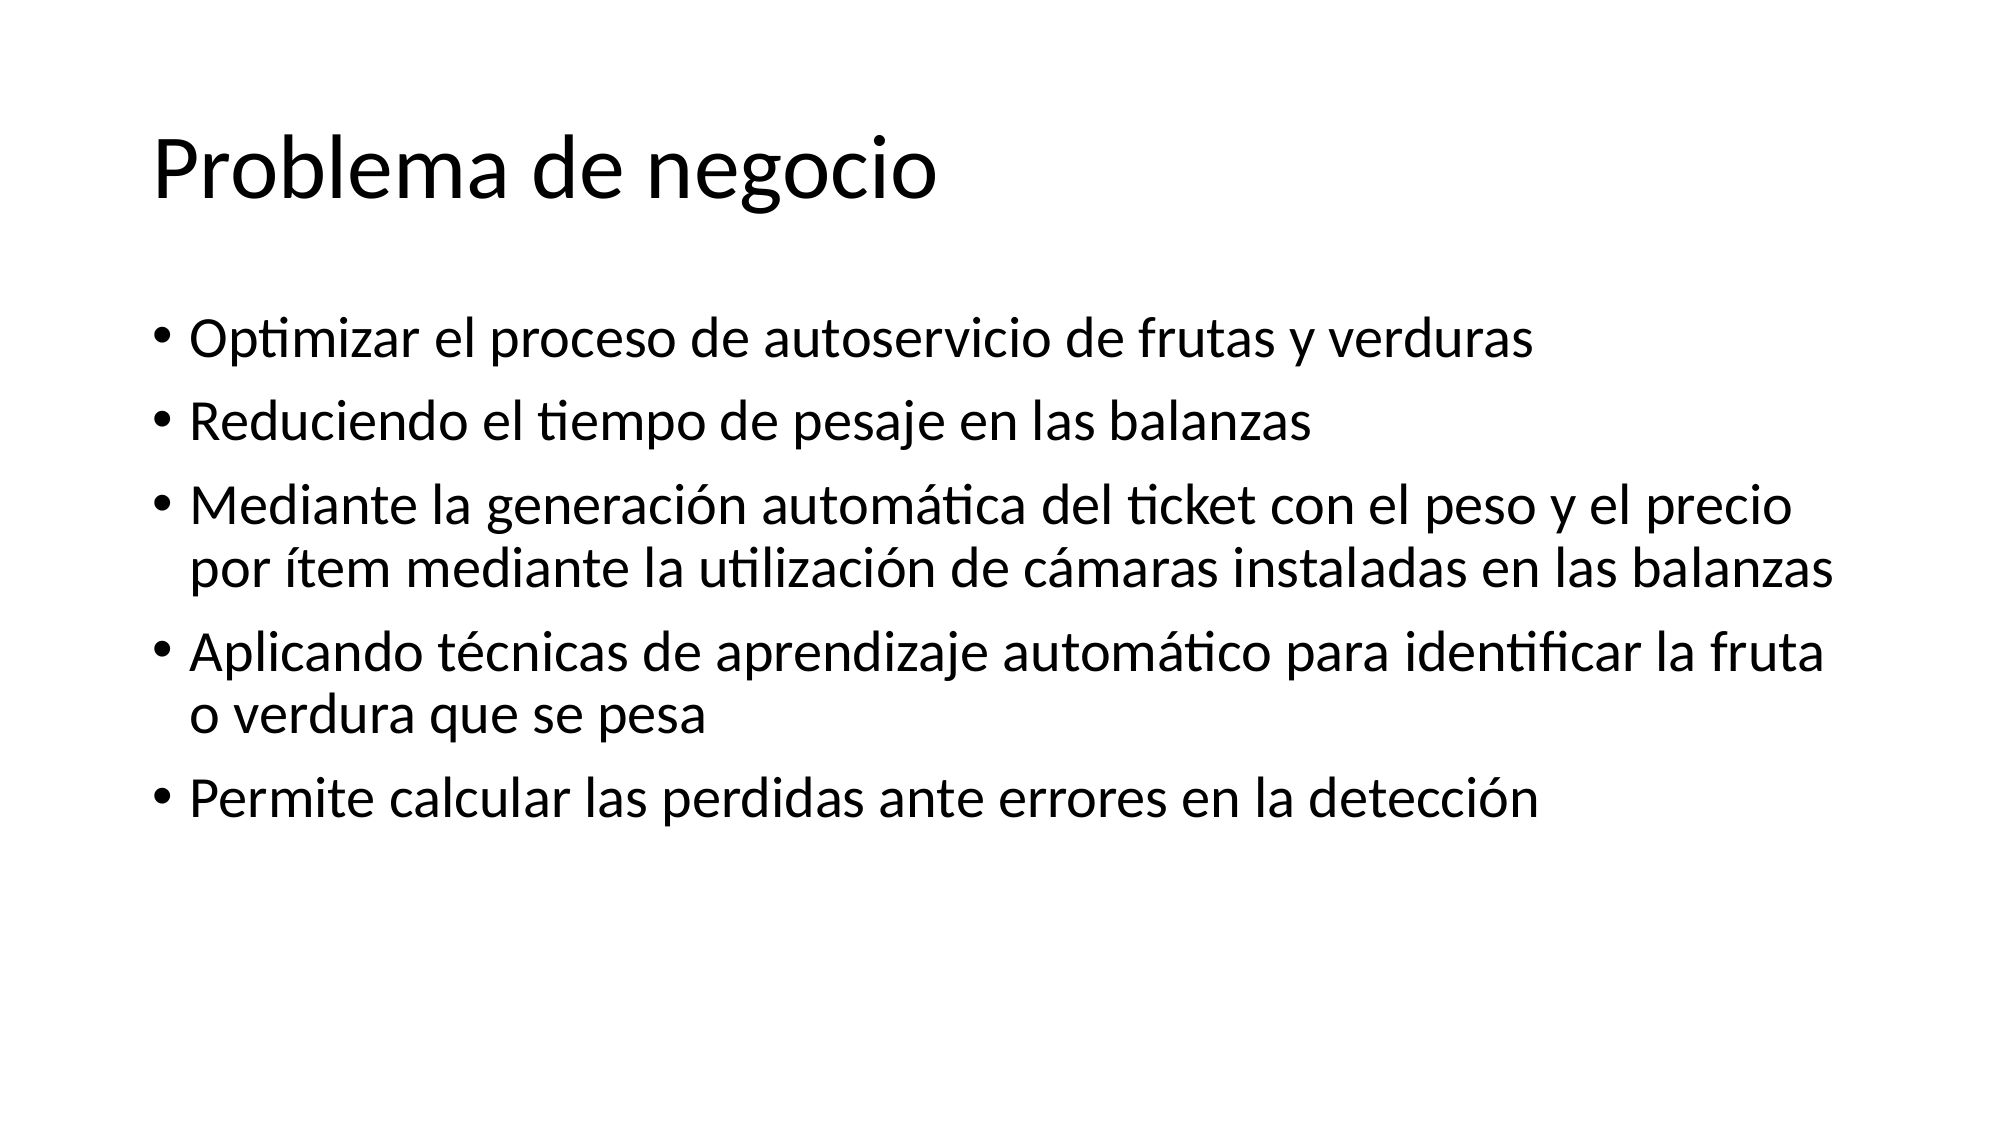

# Problema de negocio
Optimizar el proceso de autoservicio de frutas y verduras
Reduciendo el tiempo de pesaje en las balanzas
Mediante la generación automática del ticket con el peso y el precio por ítem mediante la utilización de cámaras instaladas en las balanzas
Aplicando técnicas de aprendizaje automático para identificar la fruta o verdura que se pesa
Permite calcular las perdidas ante errores en la detección